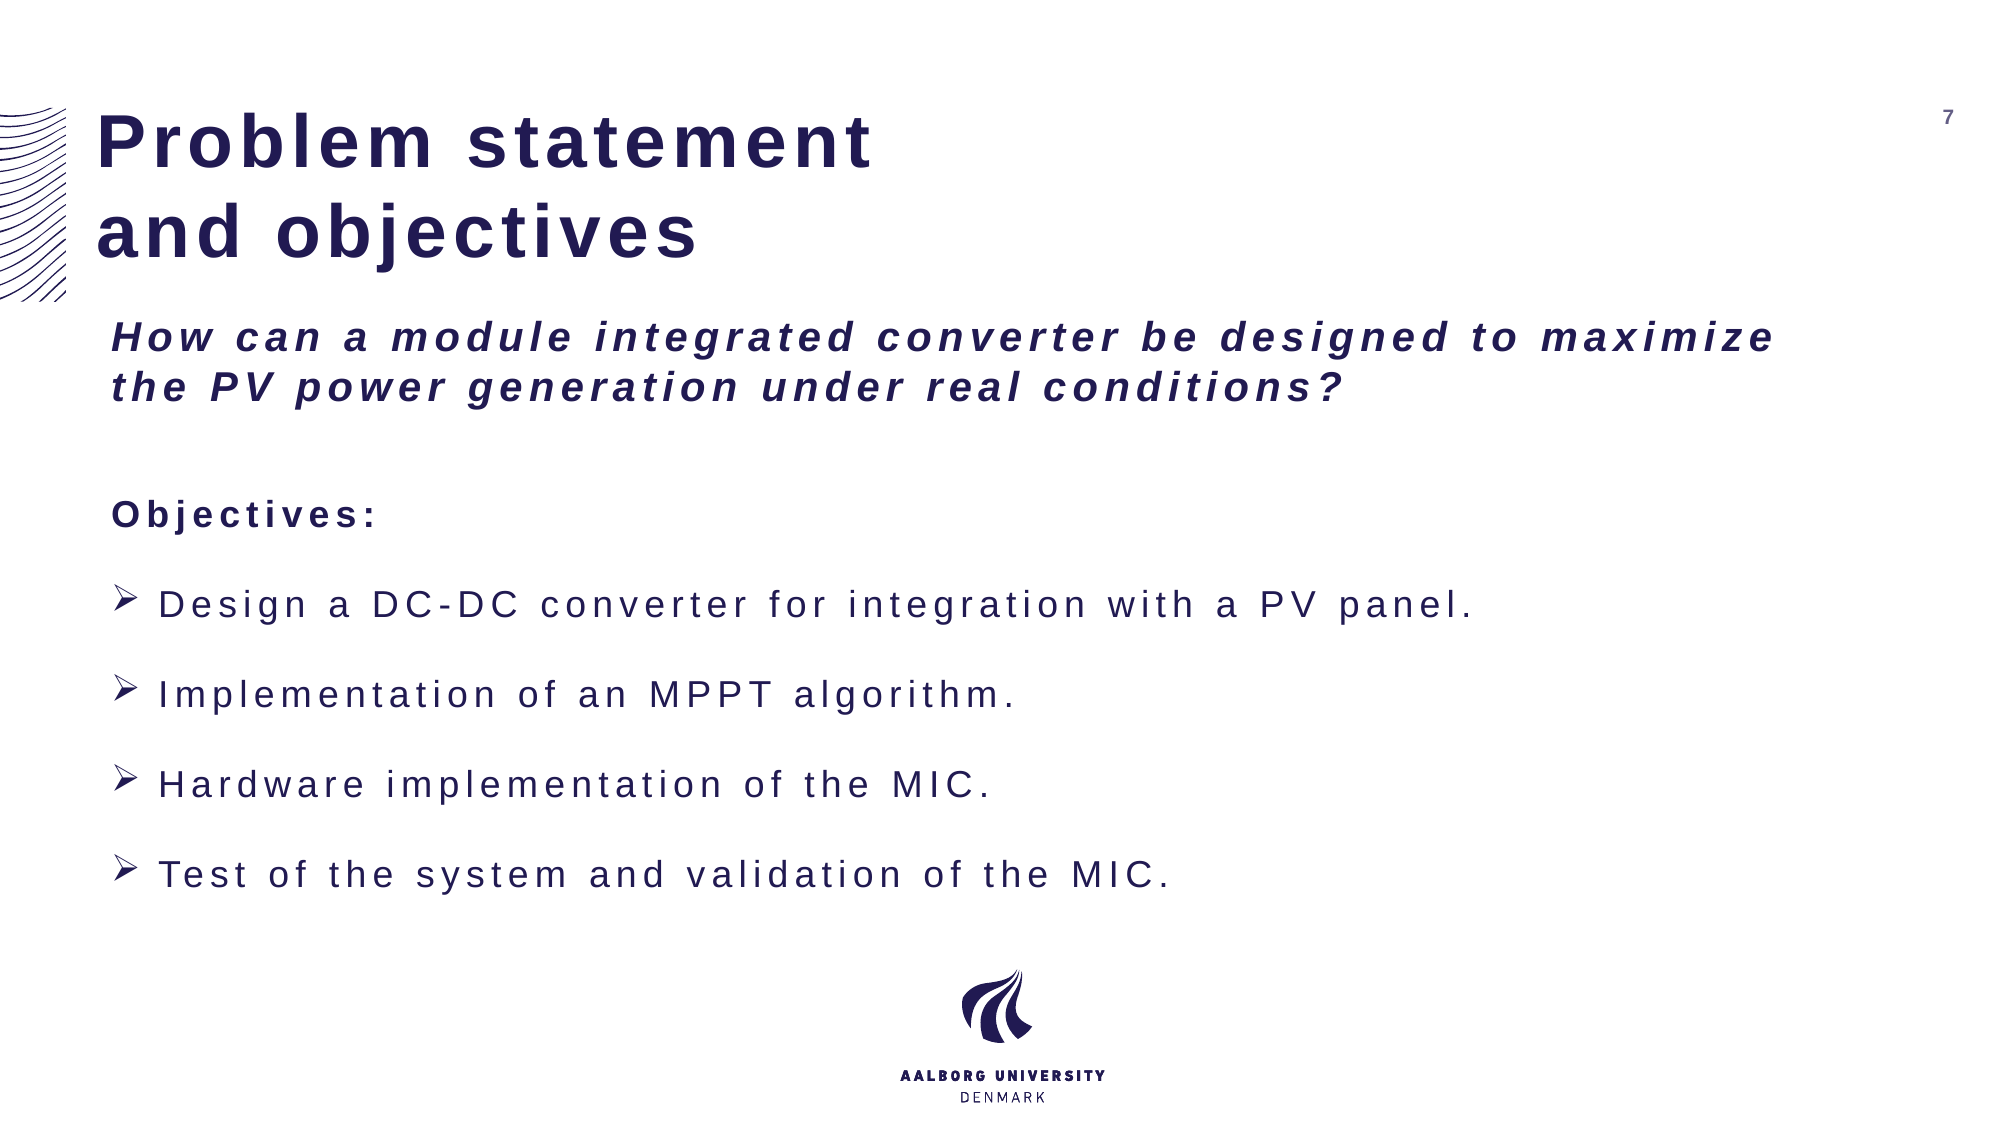

# Problem statement and objectives
7
How can a module integrated converter be designed to maximize
the PV power generation under real conditions?

Objectives:

Design a DC-DC converter for integration with a PV panel.

Implementation of an MPPT algorithm.

Hardware implementation of the MIC.

Test of the system and validation of the MIC.